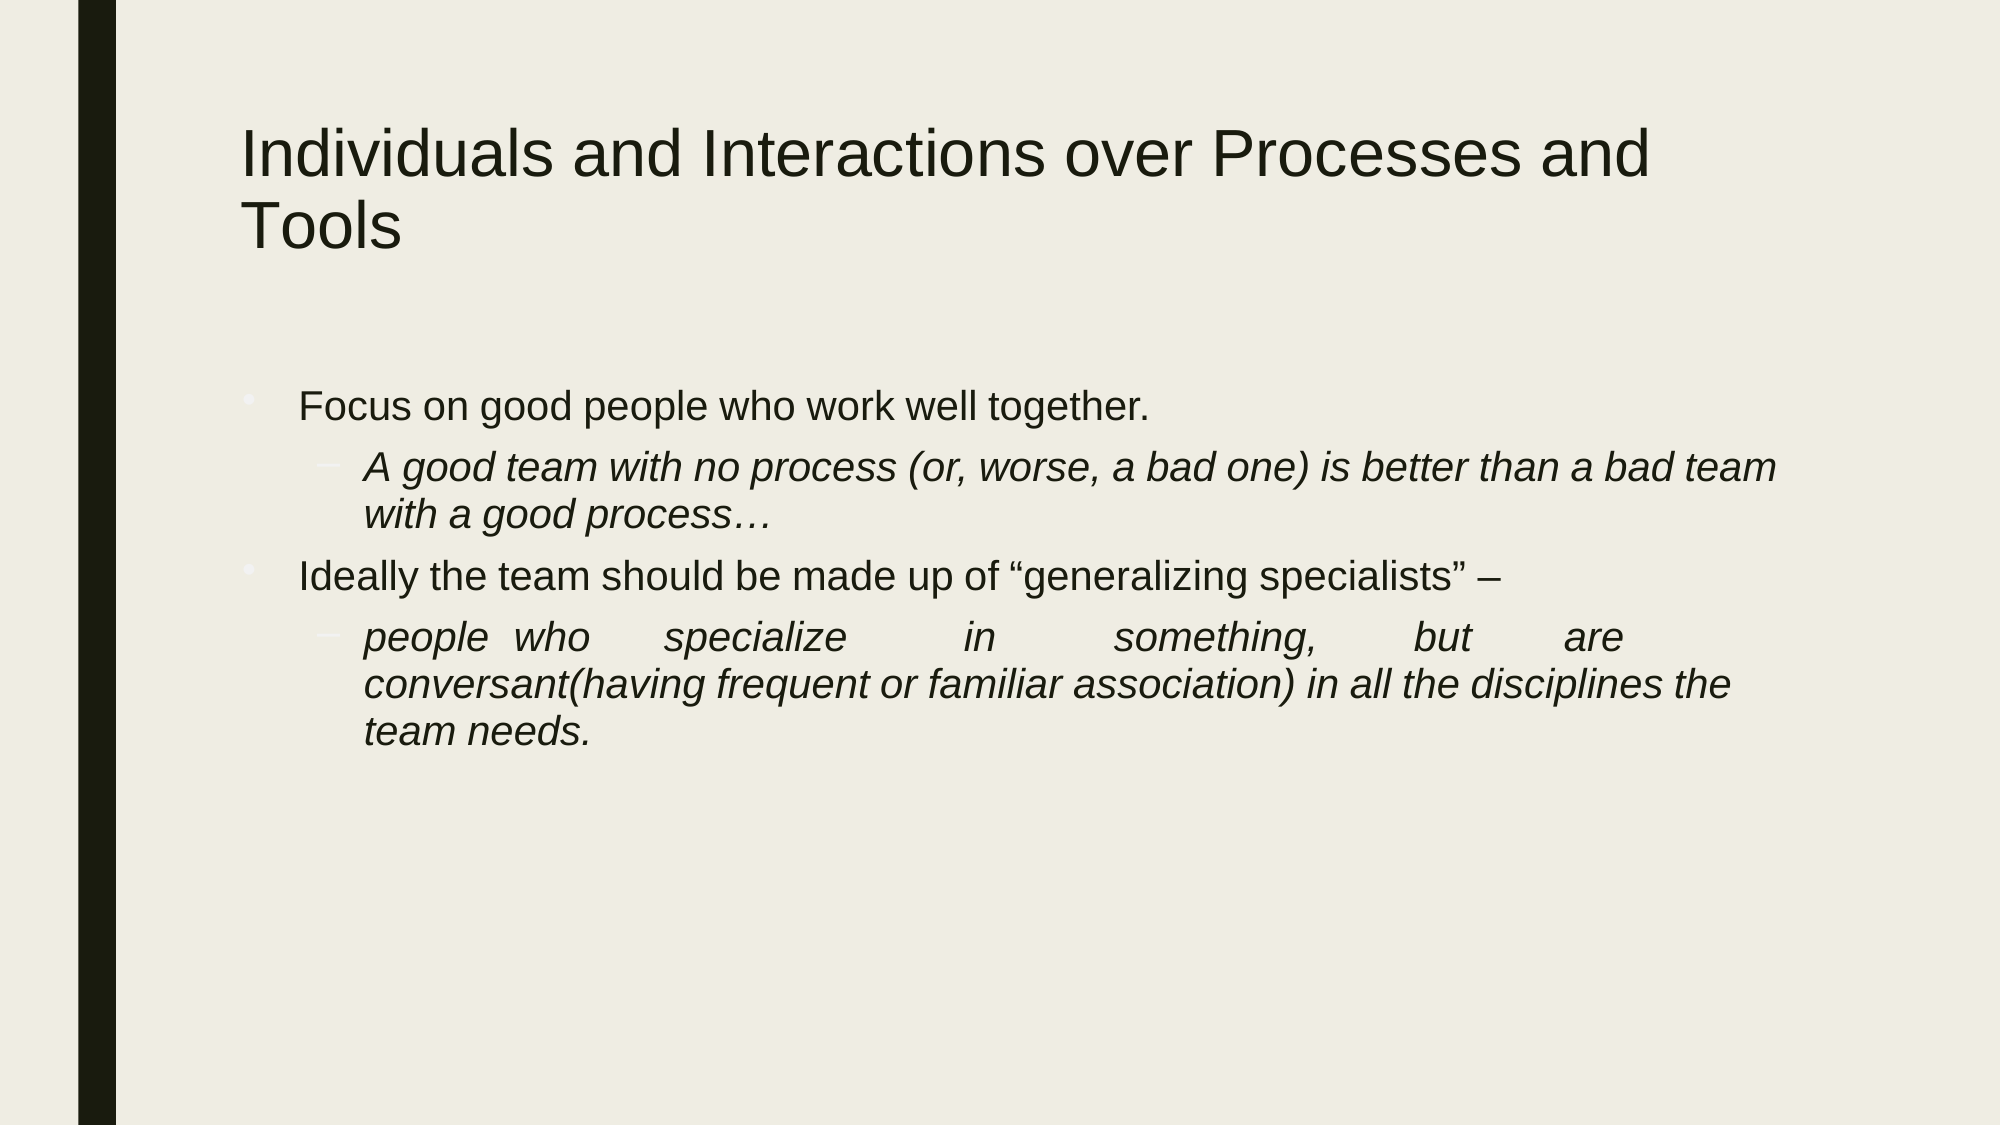

# Individuals and Interactions over Processes and Tools
Focus on good people who work well together.
A good team with no process (or, worse, a bad one) is better than a bad team with a good process…
Ideally the team should be made up of “generalizing specialists” –
people	who	specialize	in	something,	but	are	conversant(having frequent or familiar association) in all the disciplines the team needs.